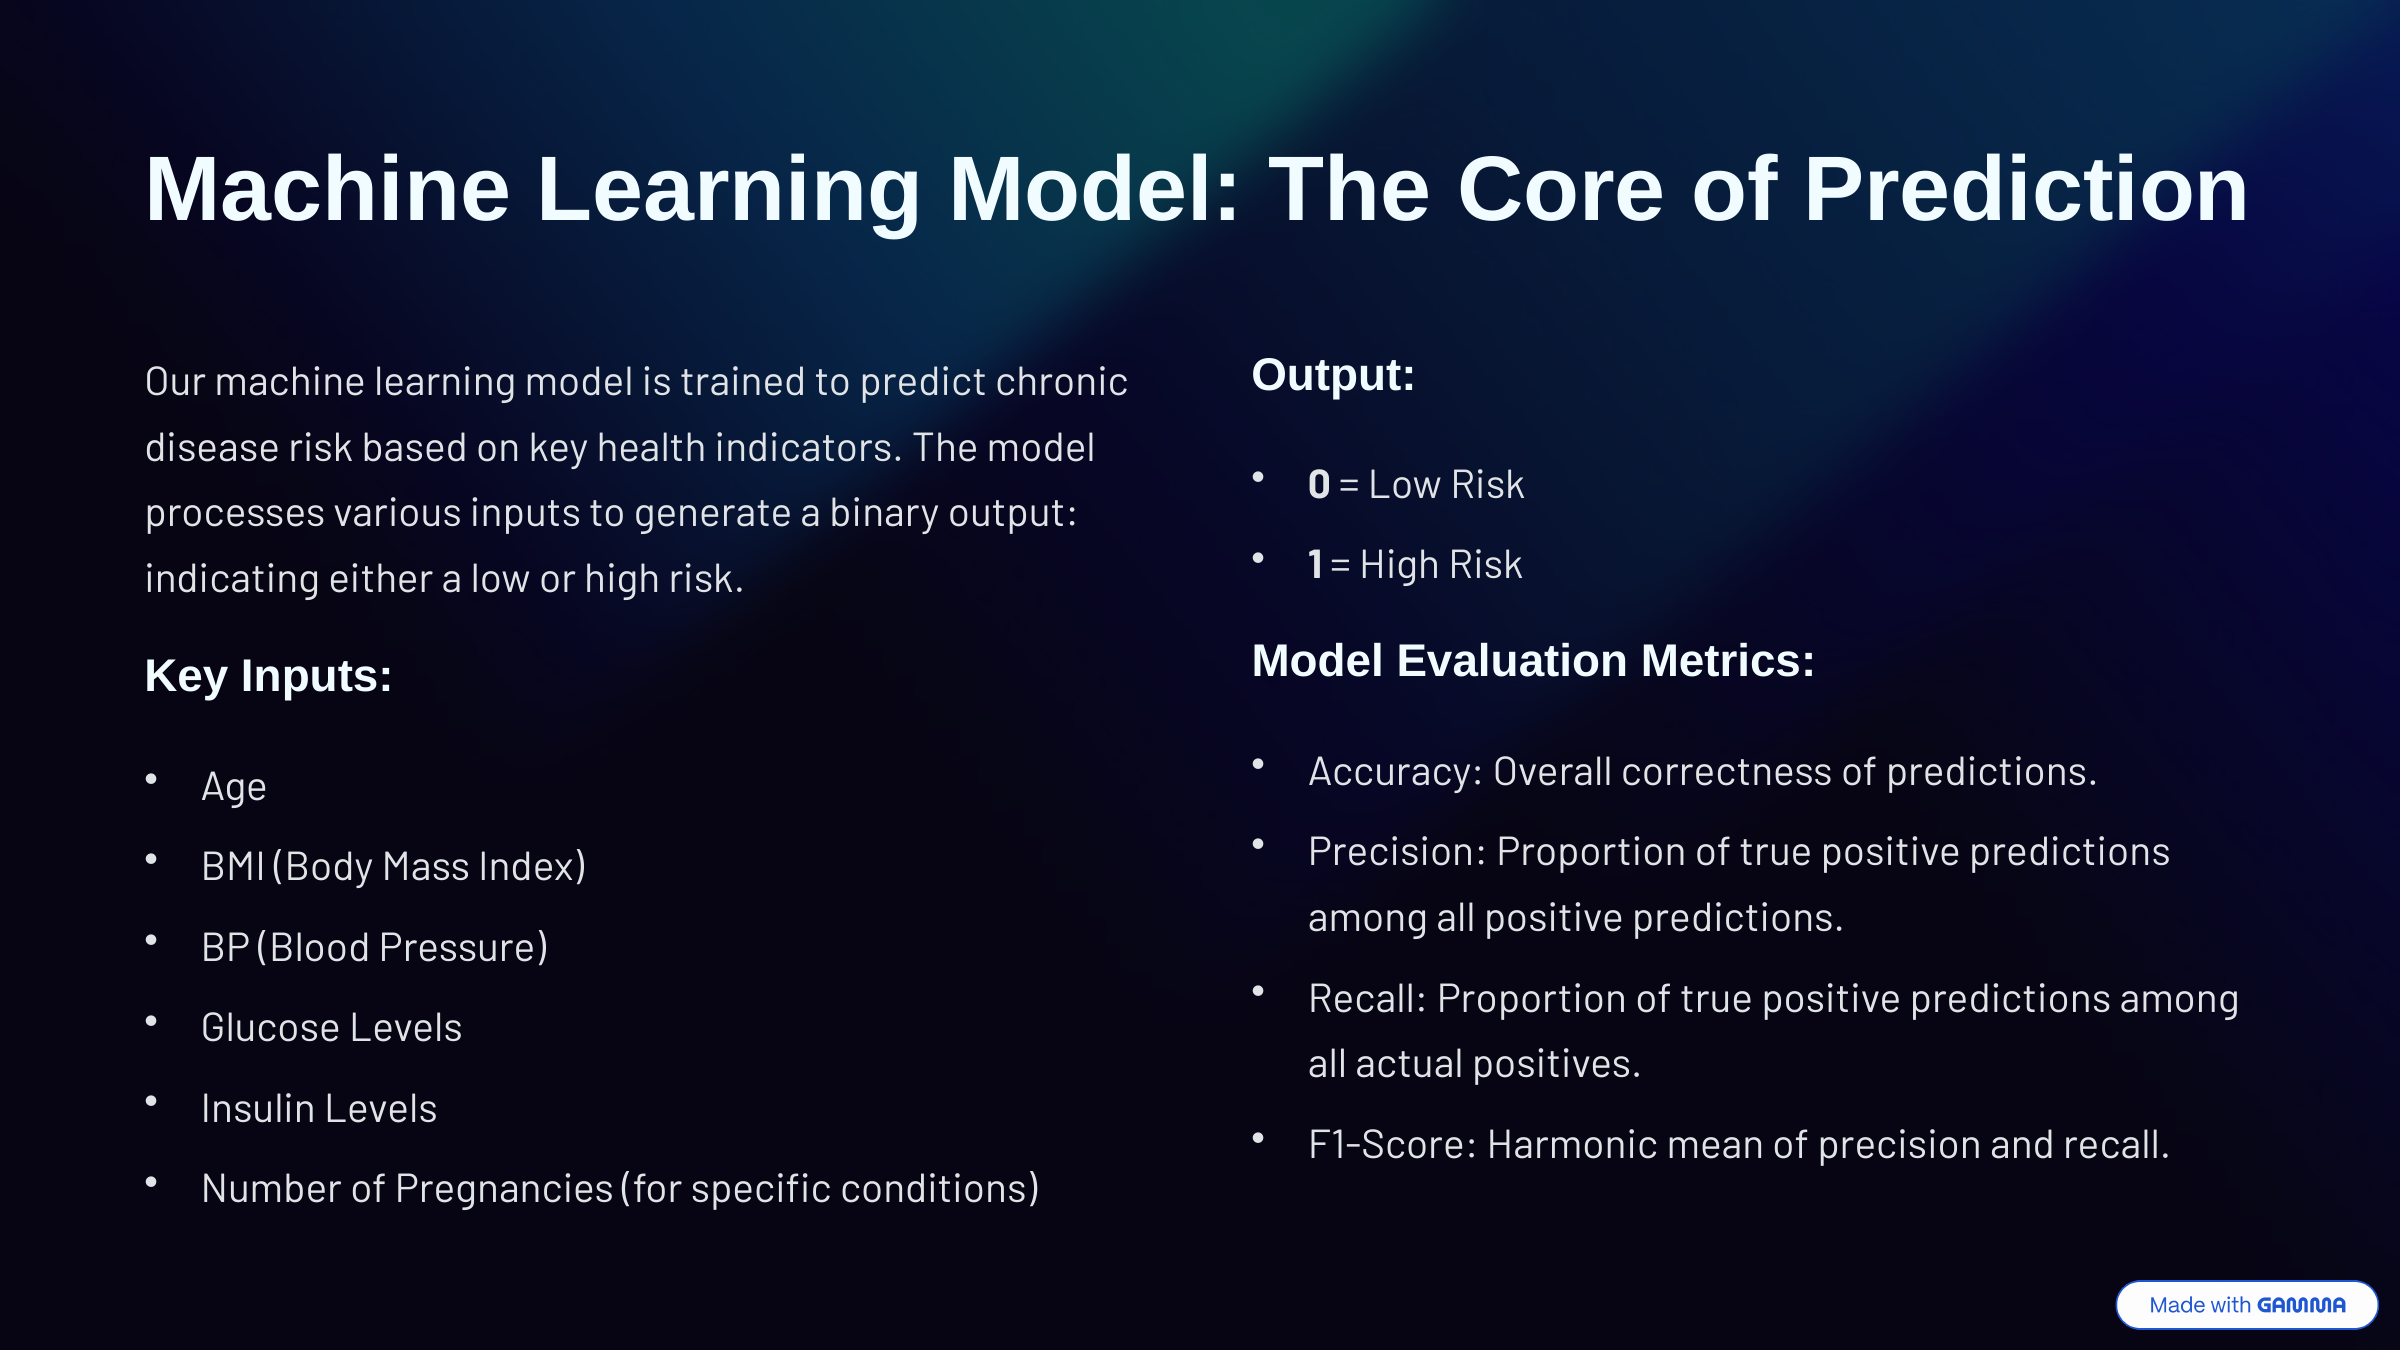

Machine Learning Model: The Core of Prediction
Our machine learning model is trained to predict chronic disease risk based on key health indicators. The model processes various inputs to generate a binary output: indicating either a low or high risk.
Output:
0 = Low Risk
1 = High Risk
Model Evaluation Metrics:
Key Inputs:
Accuracy: Overall correctness of predictions.
Age
Precision: Proportion of true positive predictions among all positive predictions.
BMI (Body Mass Index)
BP (Blood Pressure)
Recall: Proportion of true positive predictions among all actual positives.
Glucose Levels
Insulin Levels
F1-Score: Harmonic mean of precision and recall.
Number of Pregnancies (for specific conditions)